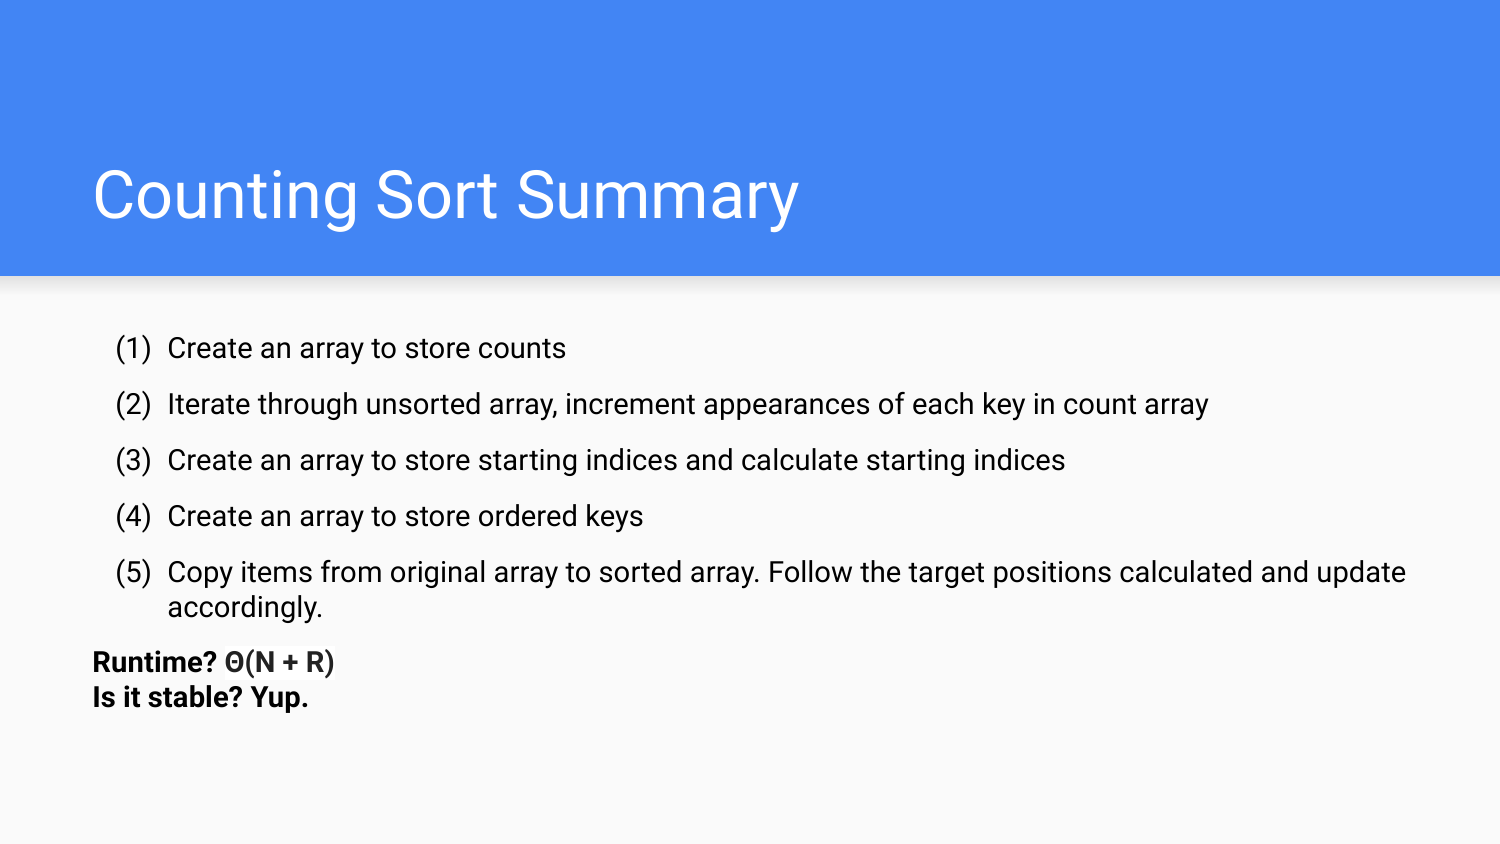

# Counting Sort Summary
Create an array to store counts
Iterate through unsorted array, increment appearances of each key in count array
Create an array to store starting indices and calculate starting indices
Create an array to store ordered keys
Copy items from original array to sorted array. Follow the target positions calculated and update accordingly.
Runtime? Θ(N + R)
Is it stable? Yup.